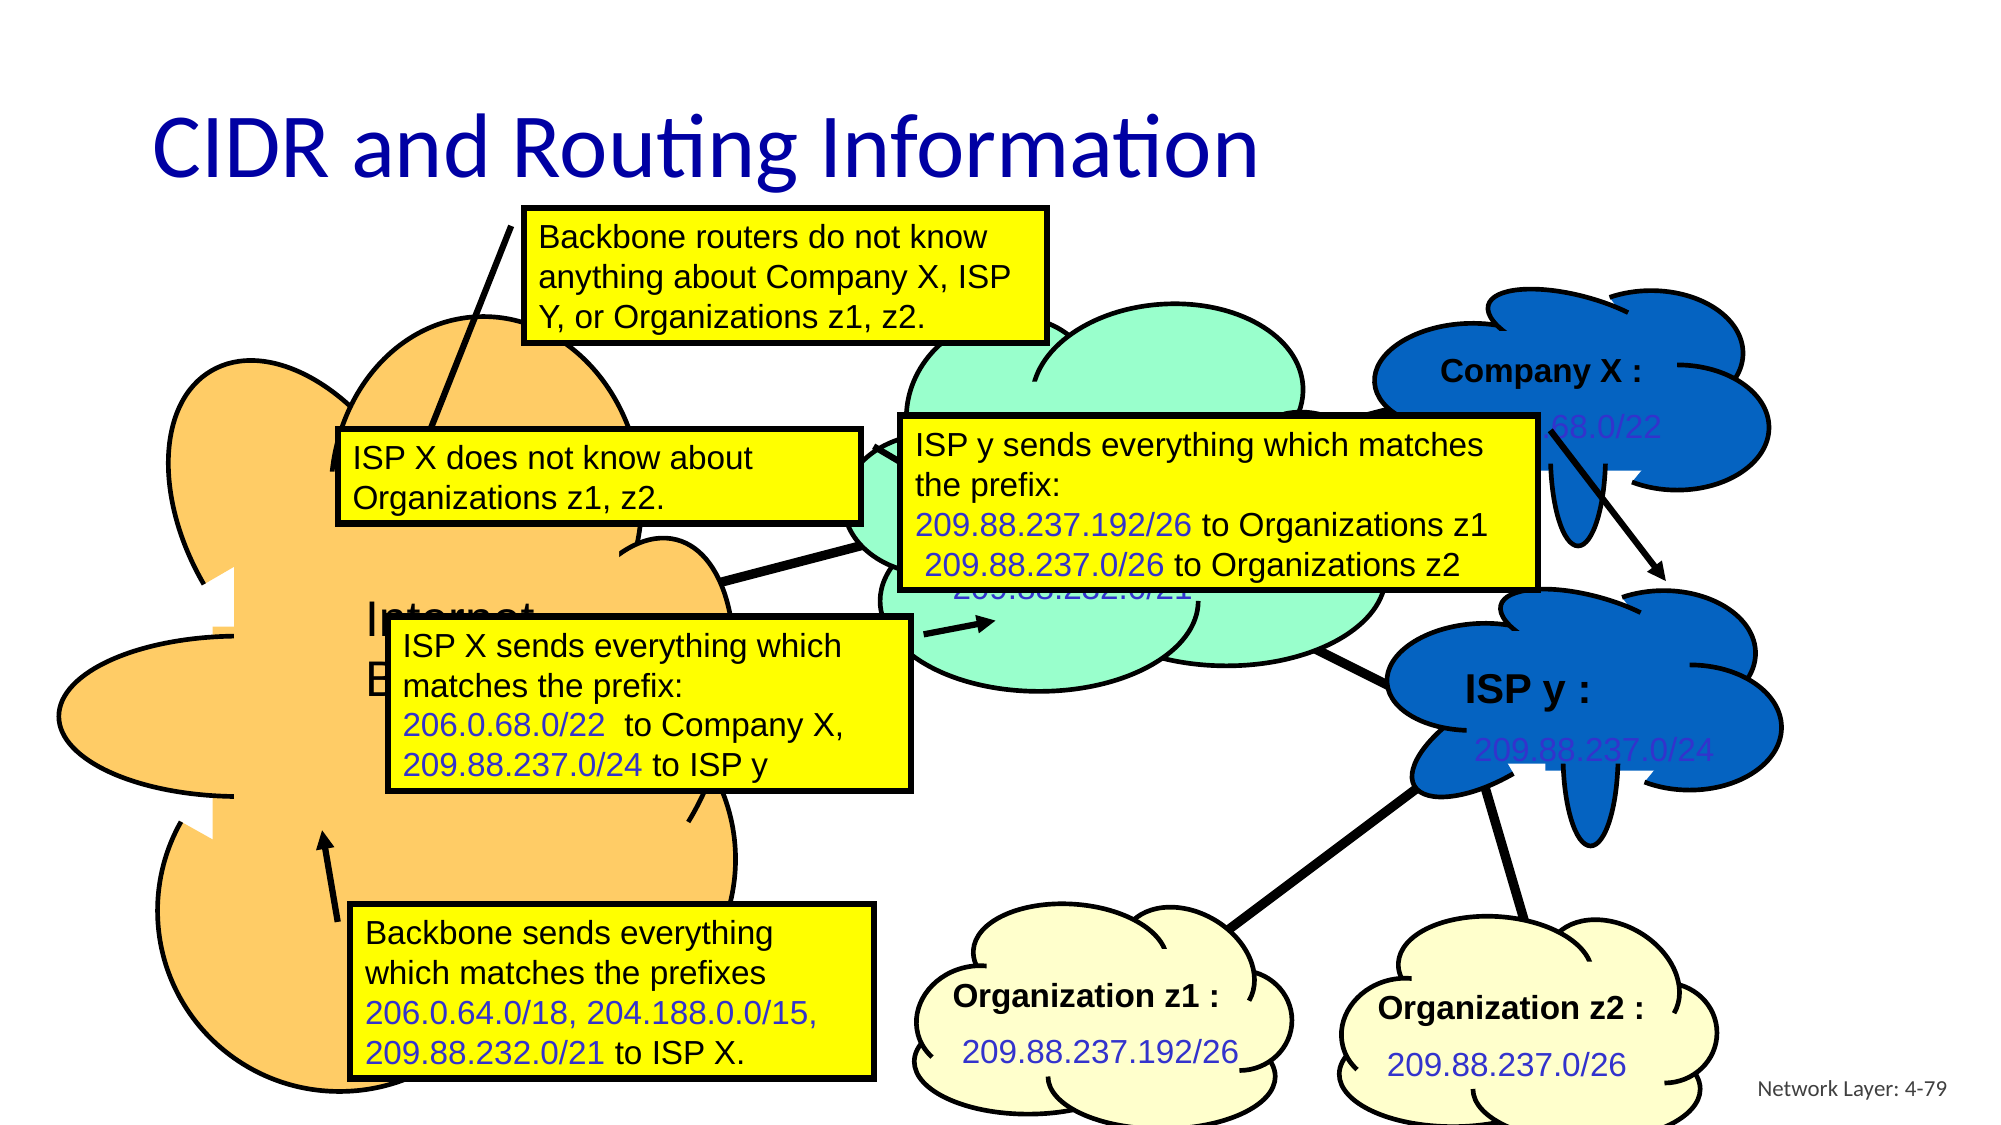

# CIDR and Routing Information

Backbone routers do not know anything about Company X, ISP Y, or Organizations z1, z2.

Company X :
  206.0.68.0/22

ISP X owns:
ISP y sends everything which matches the prefix:
209.88.237.192/26 to Organizations z1
 209.88.237.0/26 to Organizations z2
ISP X does not know about Organizations z1, z2.
206.0.64.0/18
204.188.0.0/15
209.88.232.0/21

Internet Backbone
ISP X sends everything which matches the prefix: 206.0.68.0/22  to Company X,
209.88.237.0/24 to ISP y

ISP y :
 209.88.237.0/24

Backbone sends everything which matches the prefixes 206.0.64.0/18, 204.188.0.0/15, 209.88.232.0/21 to ISP X.

Organization z1 :
 209.88.237.192/26
Organization z2 :
 209.88.237.0/26
Network Layer: 4-79